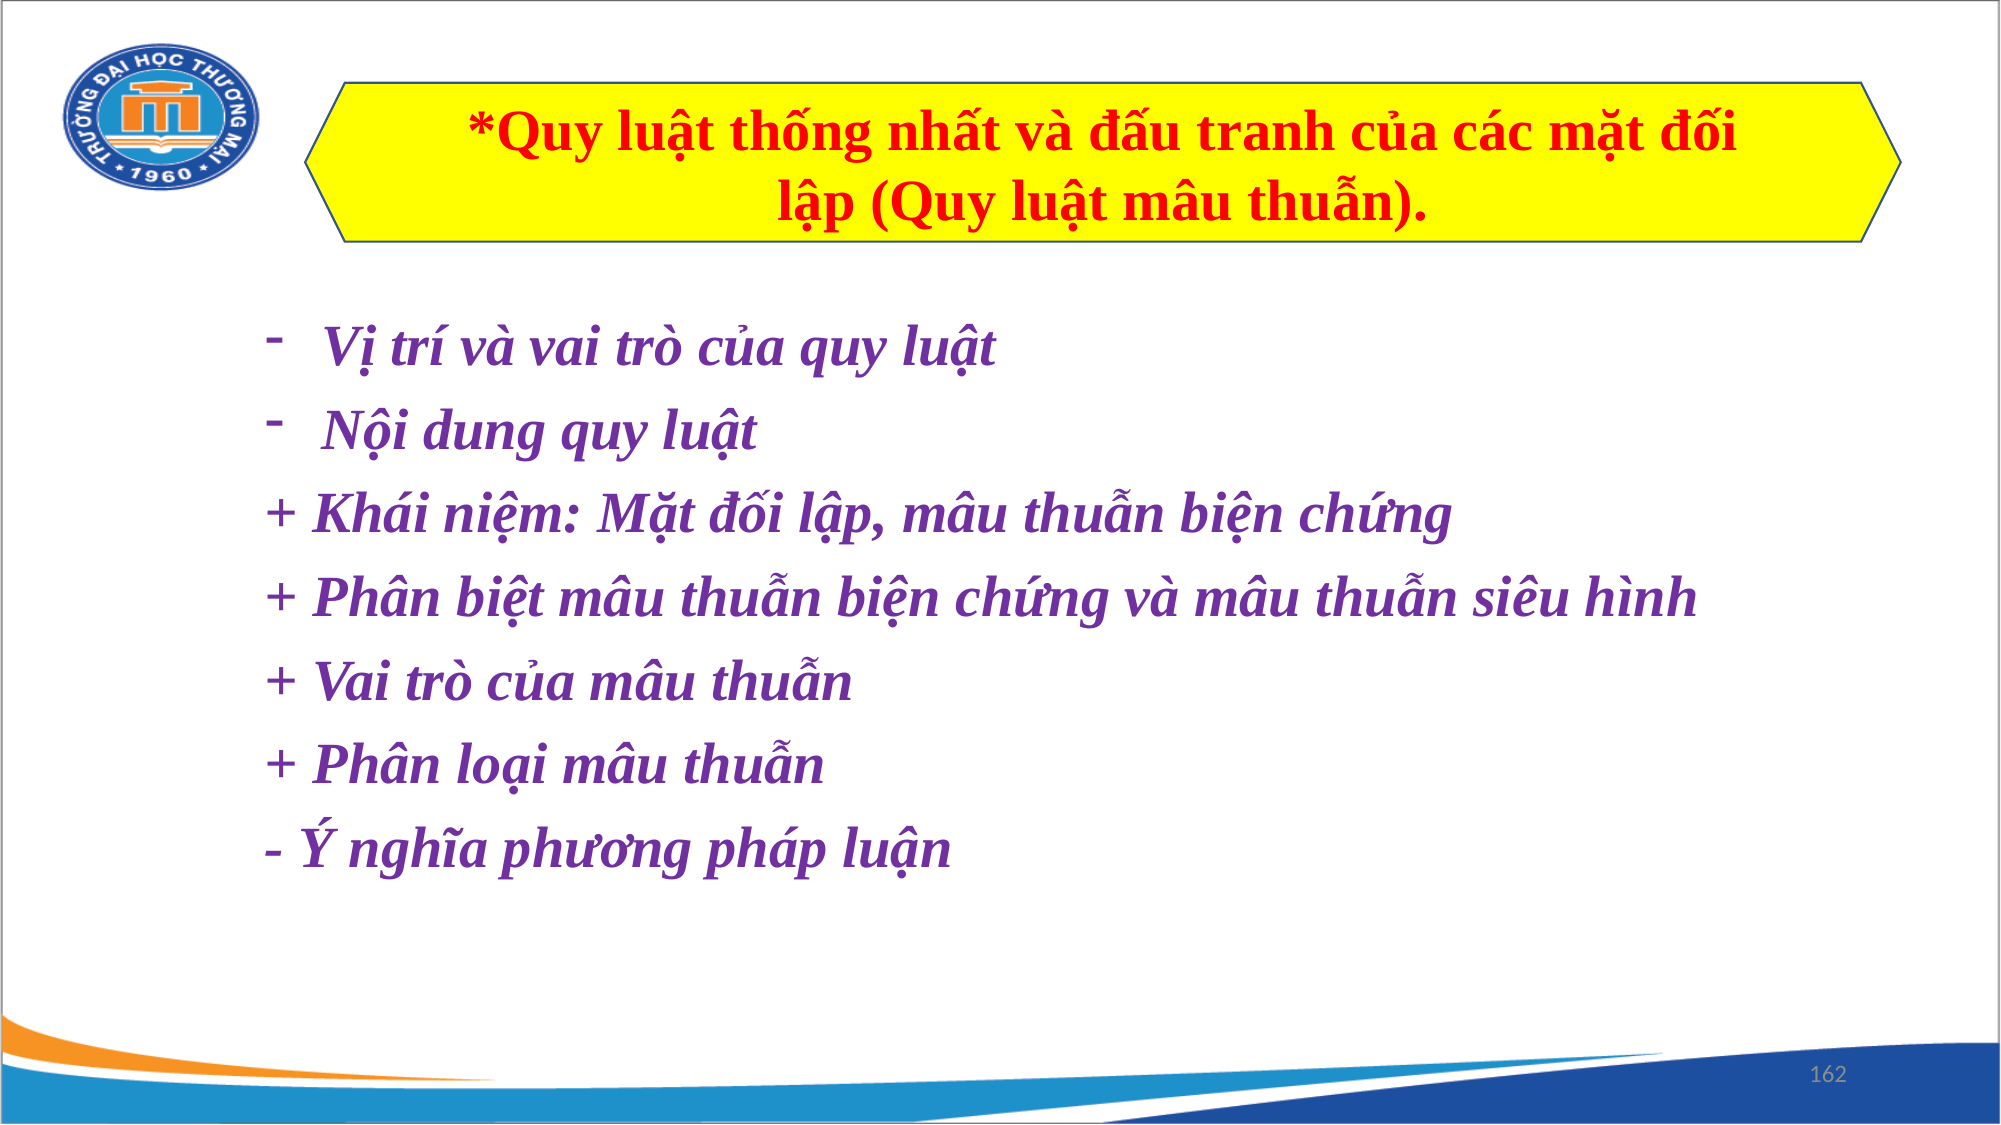

*Quy luật thống nhất và đấu tranh của các mặt đối lập (Quy luật mâu thuẫn).
Vị trí và vai trò của quy luật
Nội dung quy luật
+ Khái niệm: Mặt đối lập, mâu thuẫn biện chứng
+ Phân biệt mâu thuẫn biện chứng và mâu thuẫn siêu hình
+ Vai trò của mâu thuẫn
+ Phân loại mâu thuẫn
- Ý nghĩa phương pháp luận

162